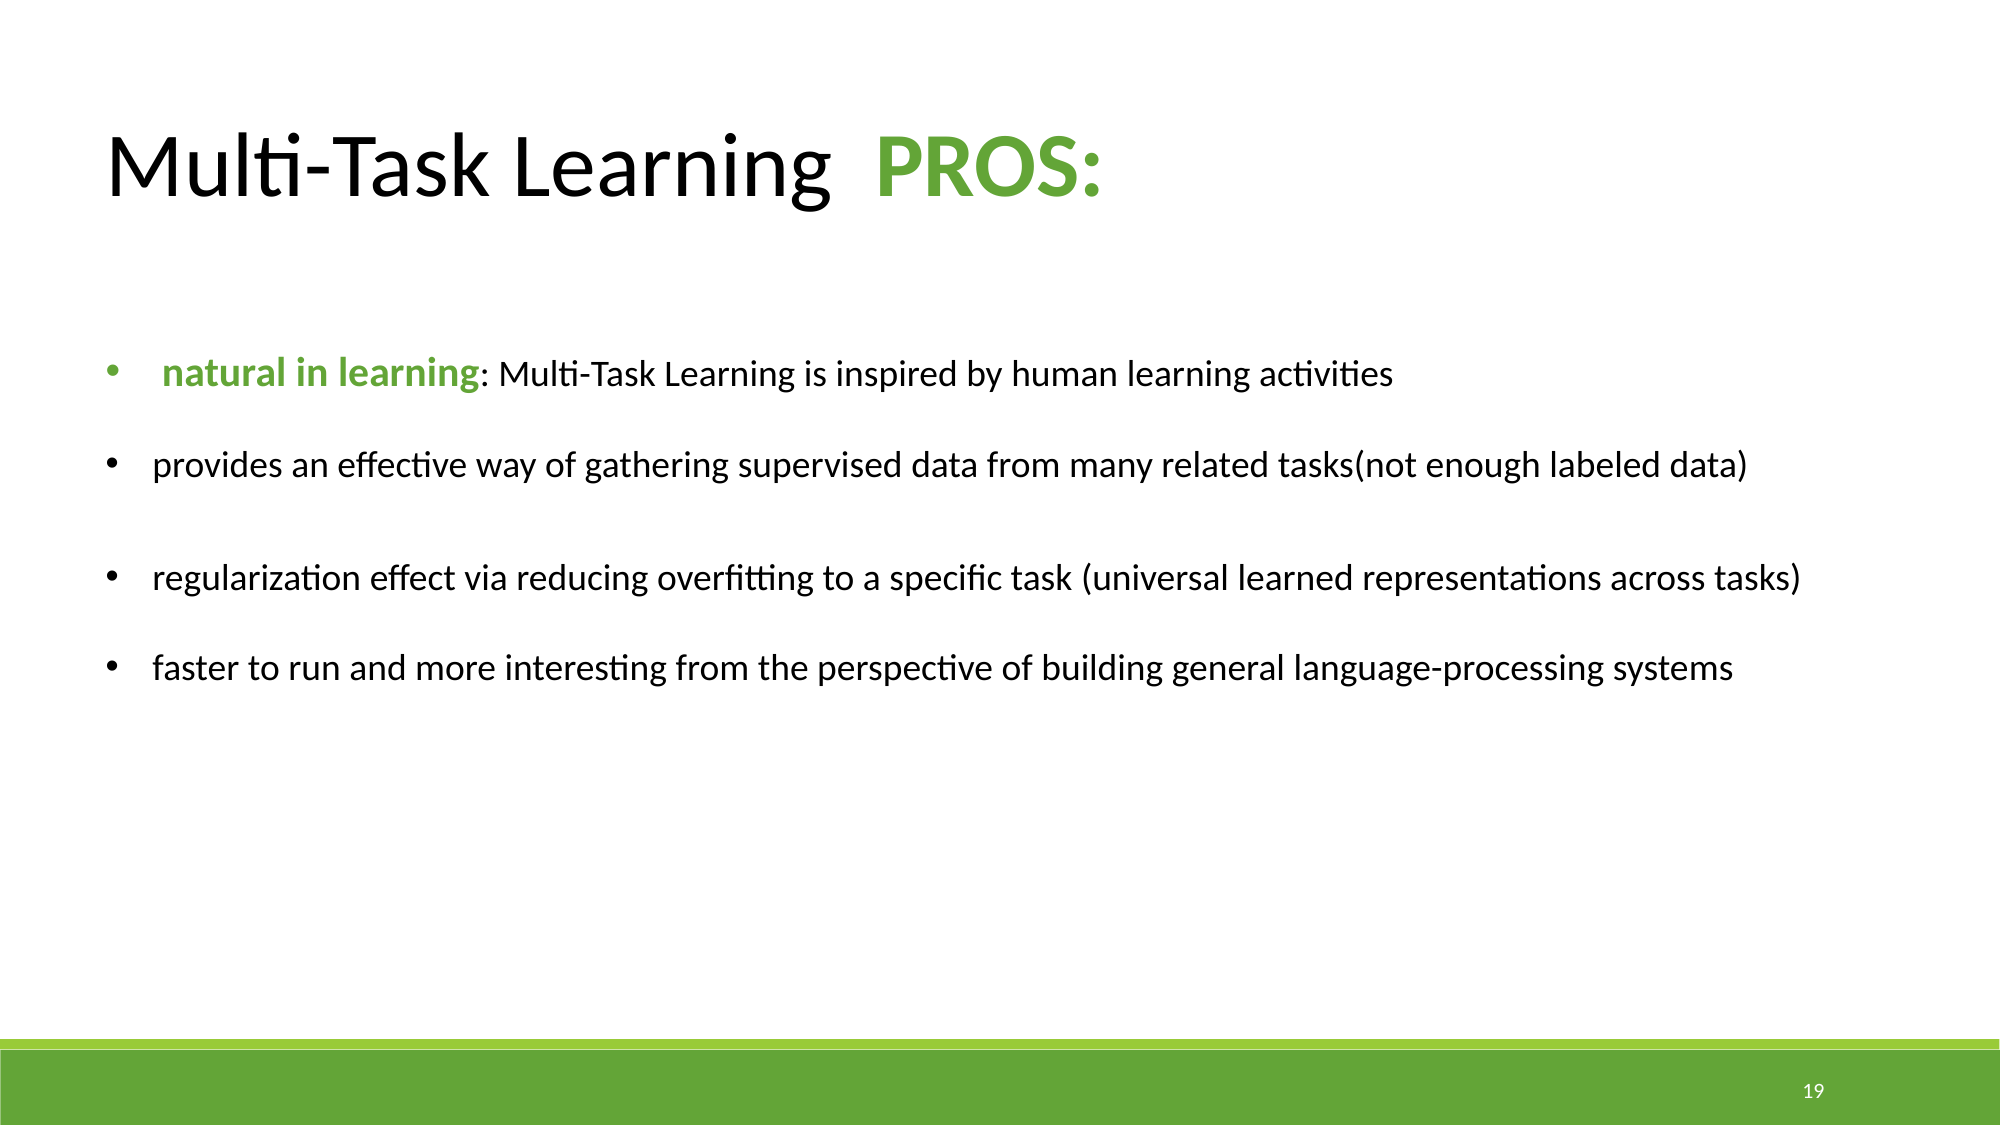

Multi-Task Learning  PROS:

natural in learning: Multi-Task Learning is inspired by human learning activities
provides an effective way of gathering supervised data from many related tasks(not enough labeled data)
regularization effect via reducing overfitting to a specific task (universal learned representations across tasks)
faster to run and more interesting from the perspective of building general language-processing systems

19